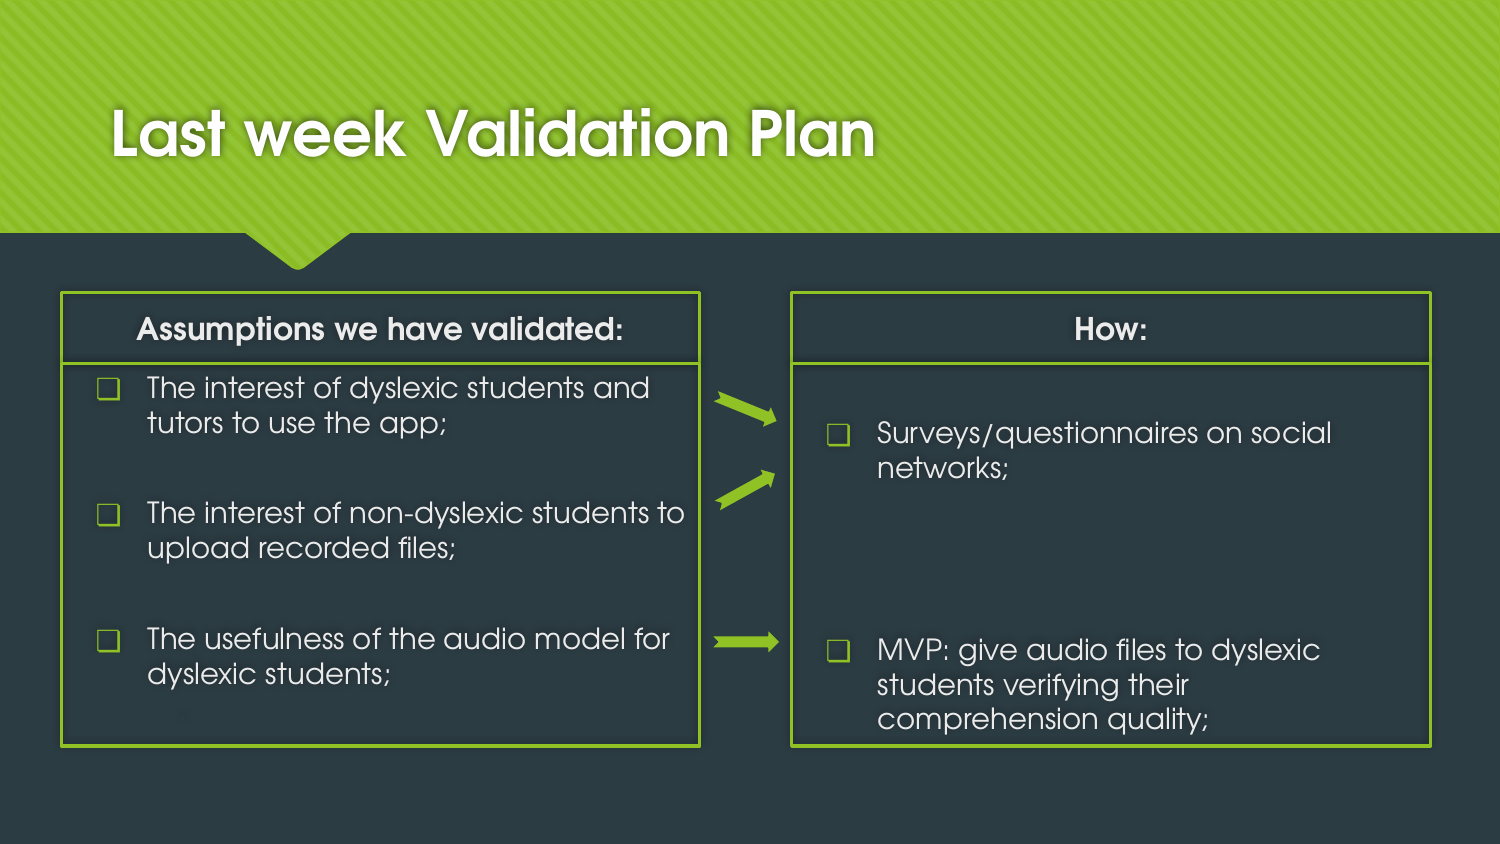

# Last week Validation Plan
Assumptions we have validated:
How:
The interest of dyslexic students and tutors to use the app;

The interest of non-dyslexic students to upload recorded files;

The usefulness of the audio model for dyslexic students;                                          .

Surveys/questionnaires on social networks;

MVP: give audio files to dyslexic students verifying their comprehension quality;